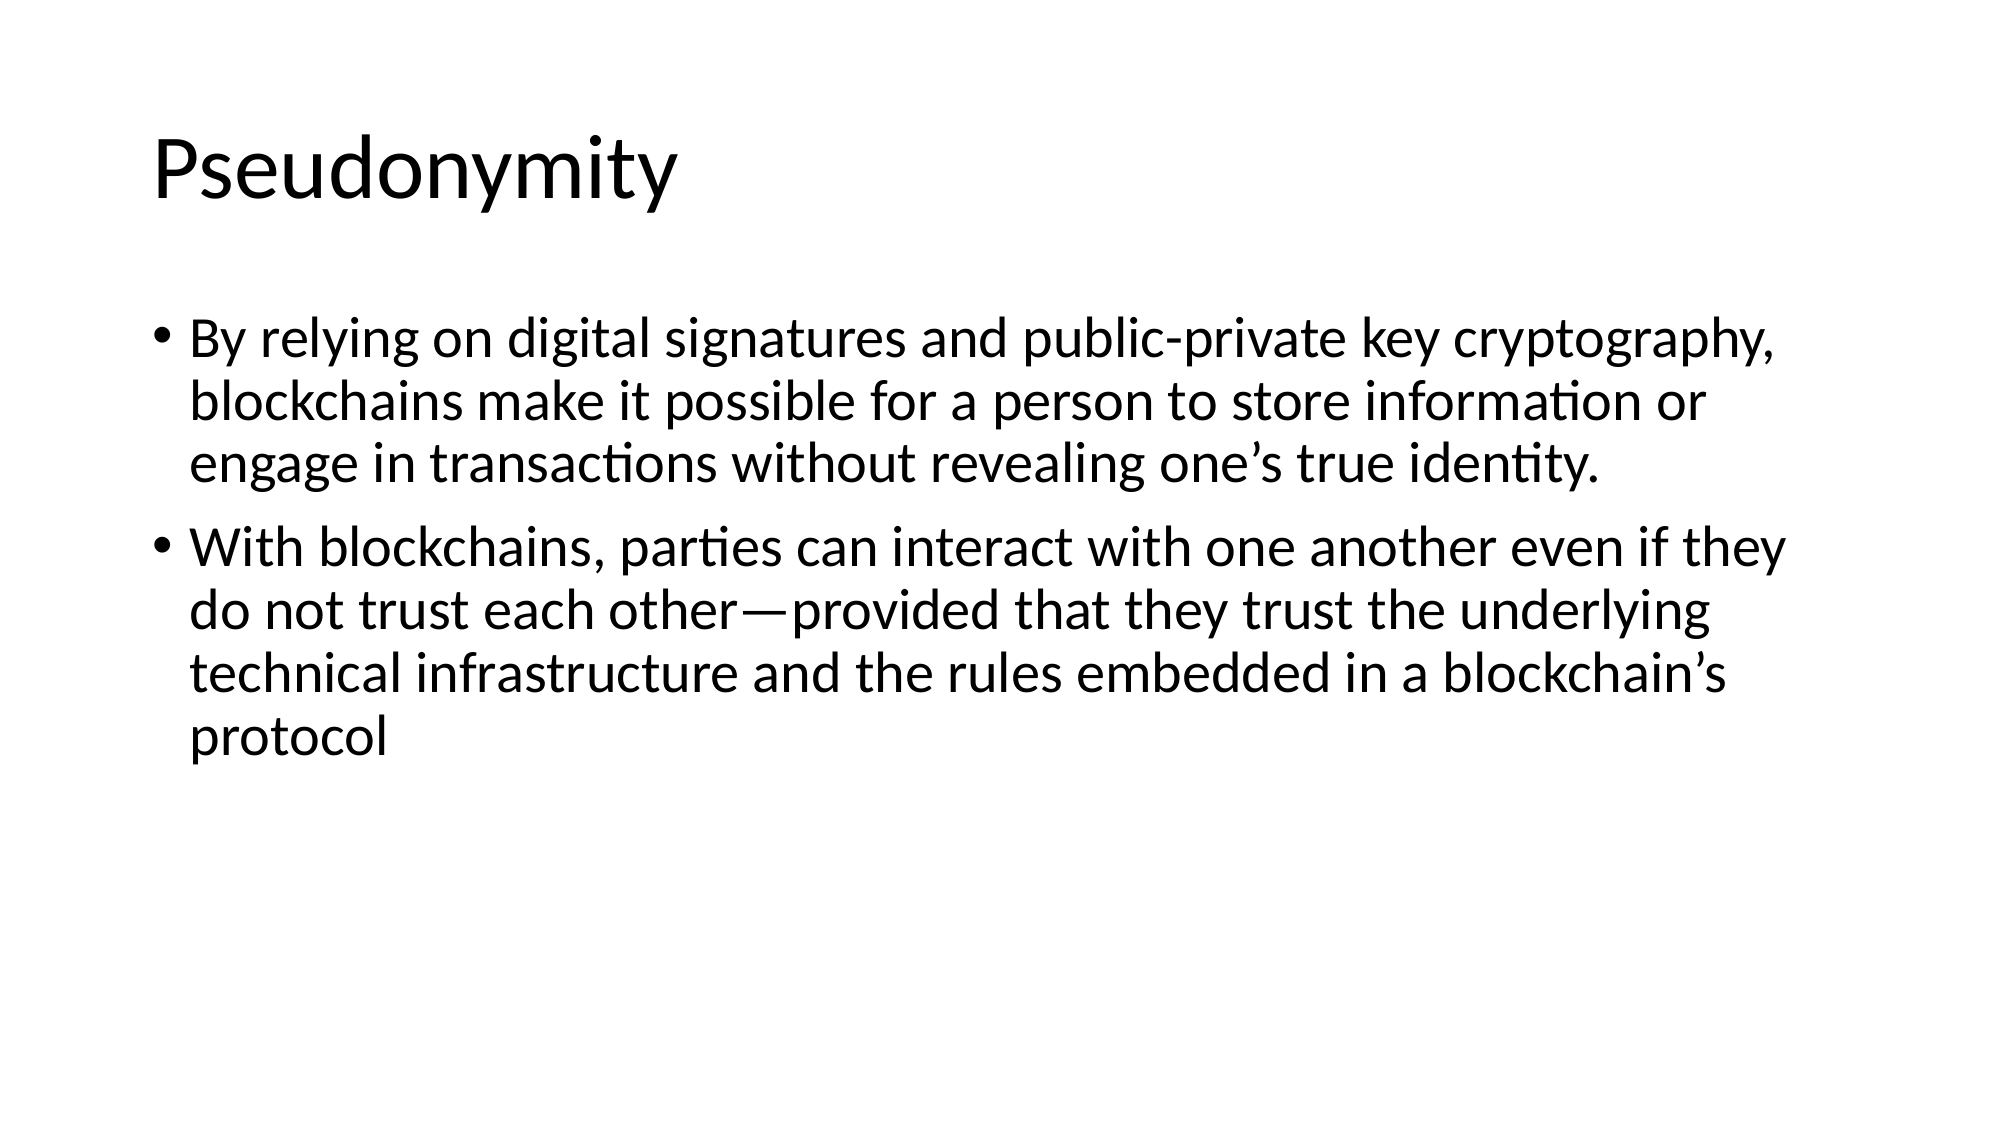

# Pseudonymity
By relying on digital signatures and public-private key cryptography, blockchains make it possible for a person to store information or engage in transactions without revealing one’s true identity.
With blockchains, parties can interact with one another even if they do not trust each other—provided that they trust the underlying technical infrastructure and the rules embedded in a blockchain’s protocol